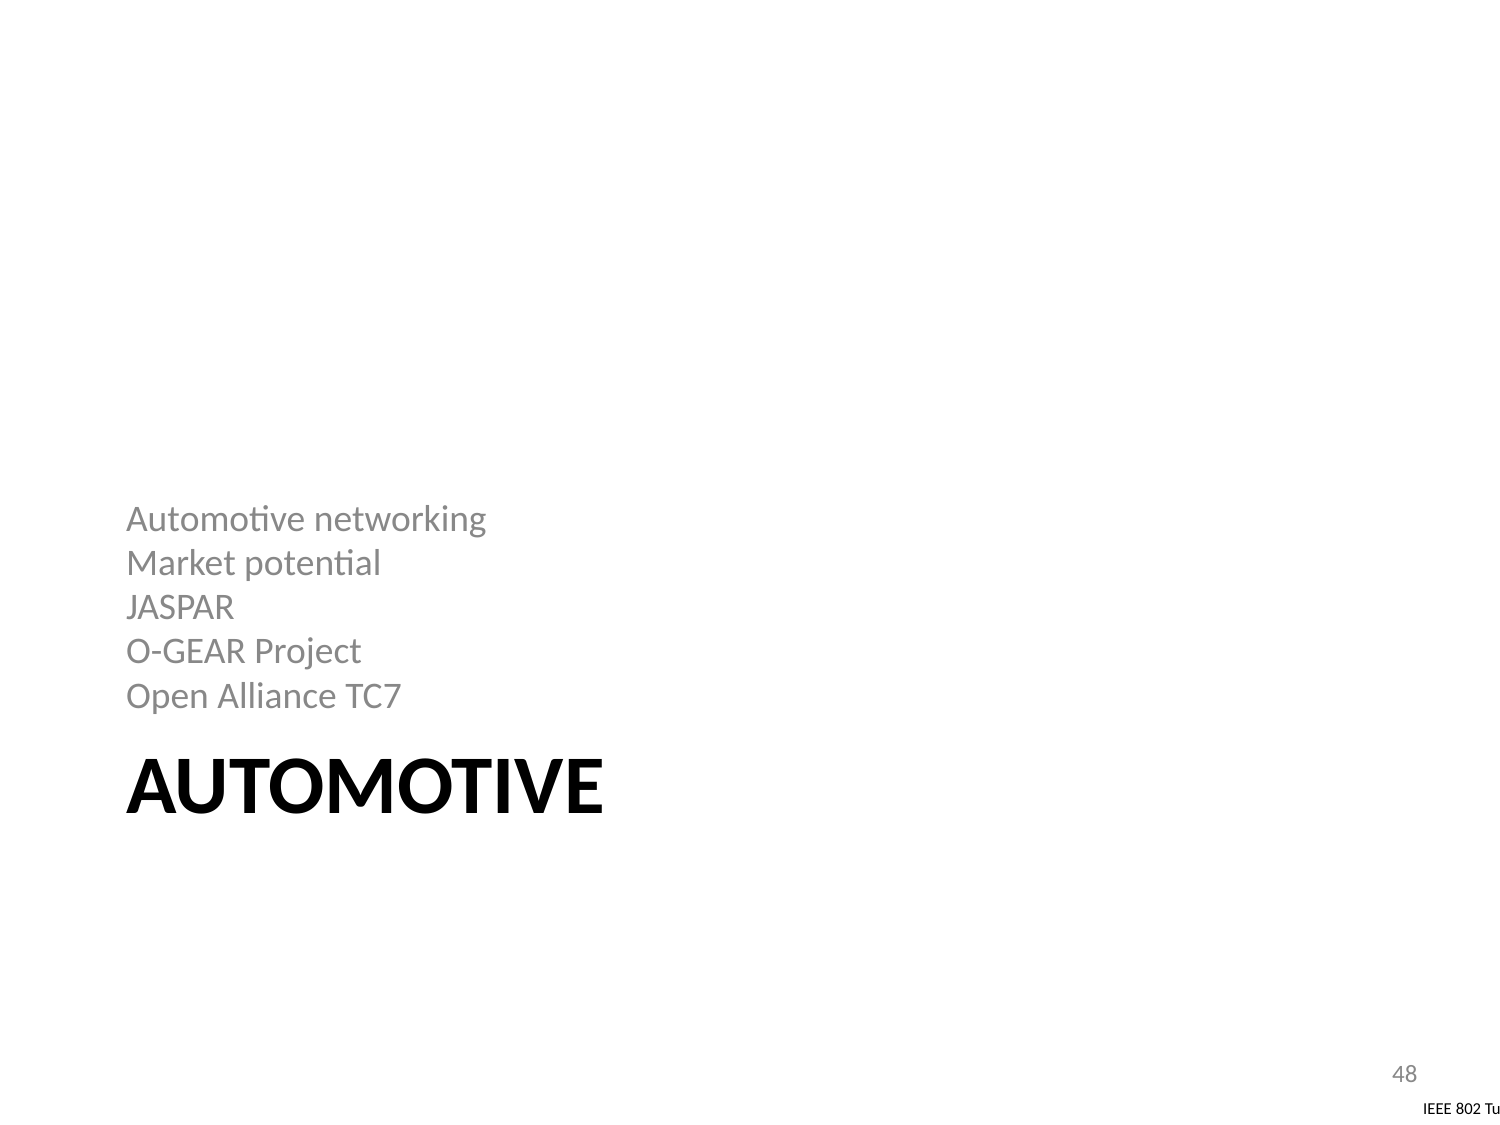

Automotive networking
Market potential
JASPAR
O-GEAR Project
Open Alliance TC7
# Automotive
48